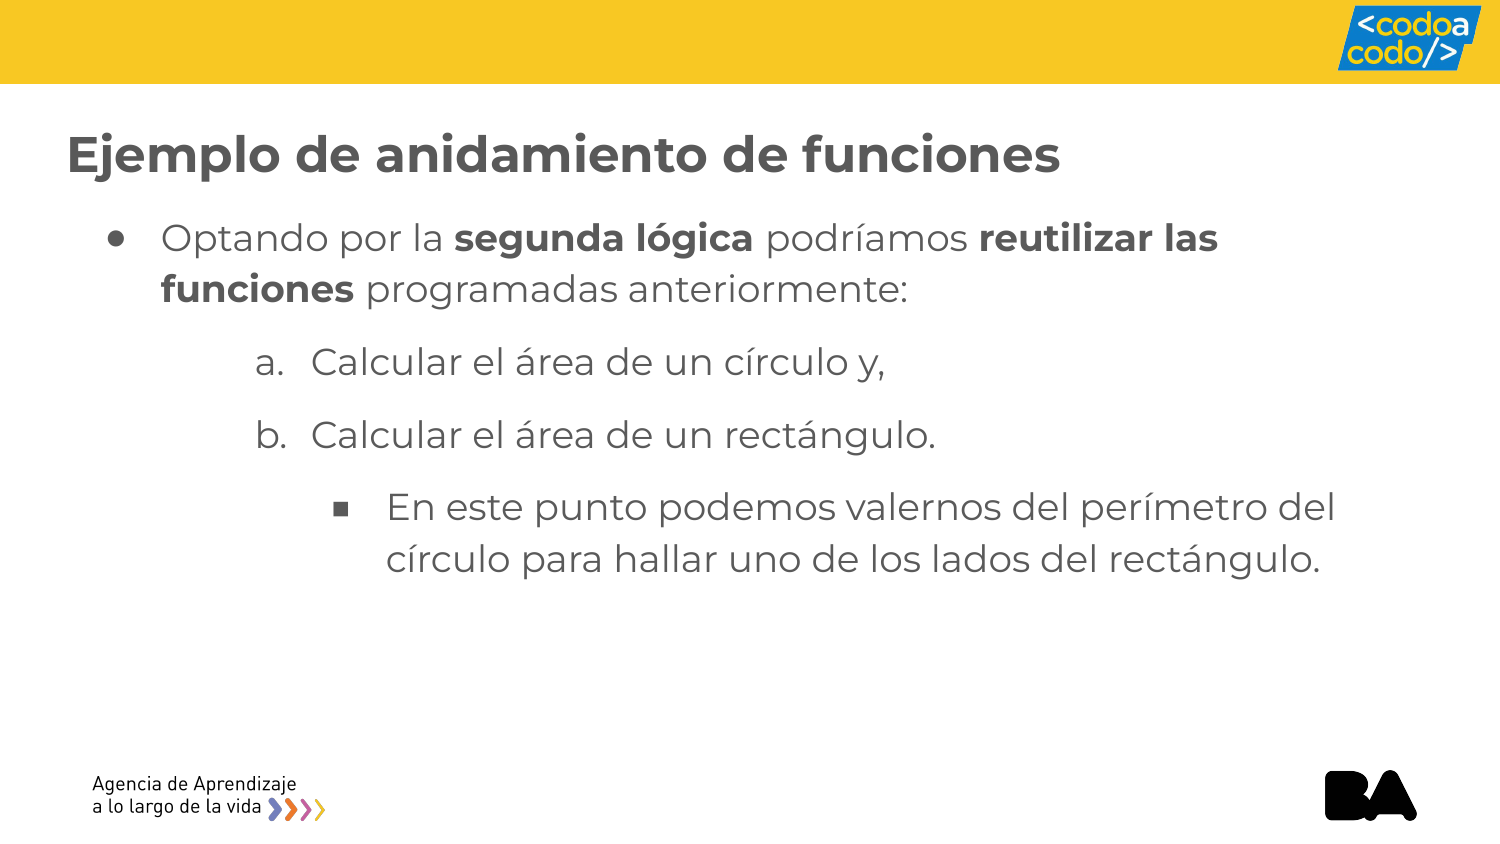

# Ejemplo de anidamiento de funciones

Optando por la segunda lógica podríamos reutilizar las funciones programadas anteriormente:
Calcular el área de un círculo y,
Calcular el área de un rectángulo.
En este punto podemos valernos del perímetro del círculo para hallar uno de los lados del rectángulo.